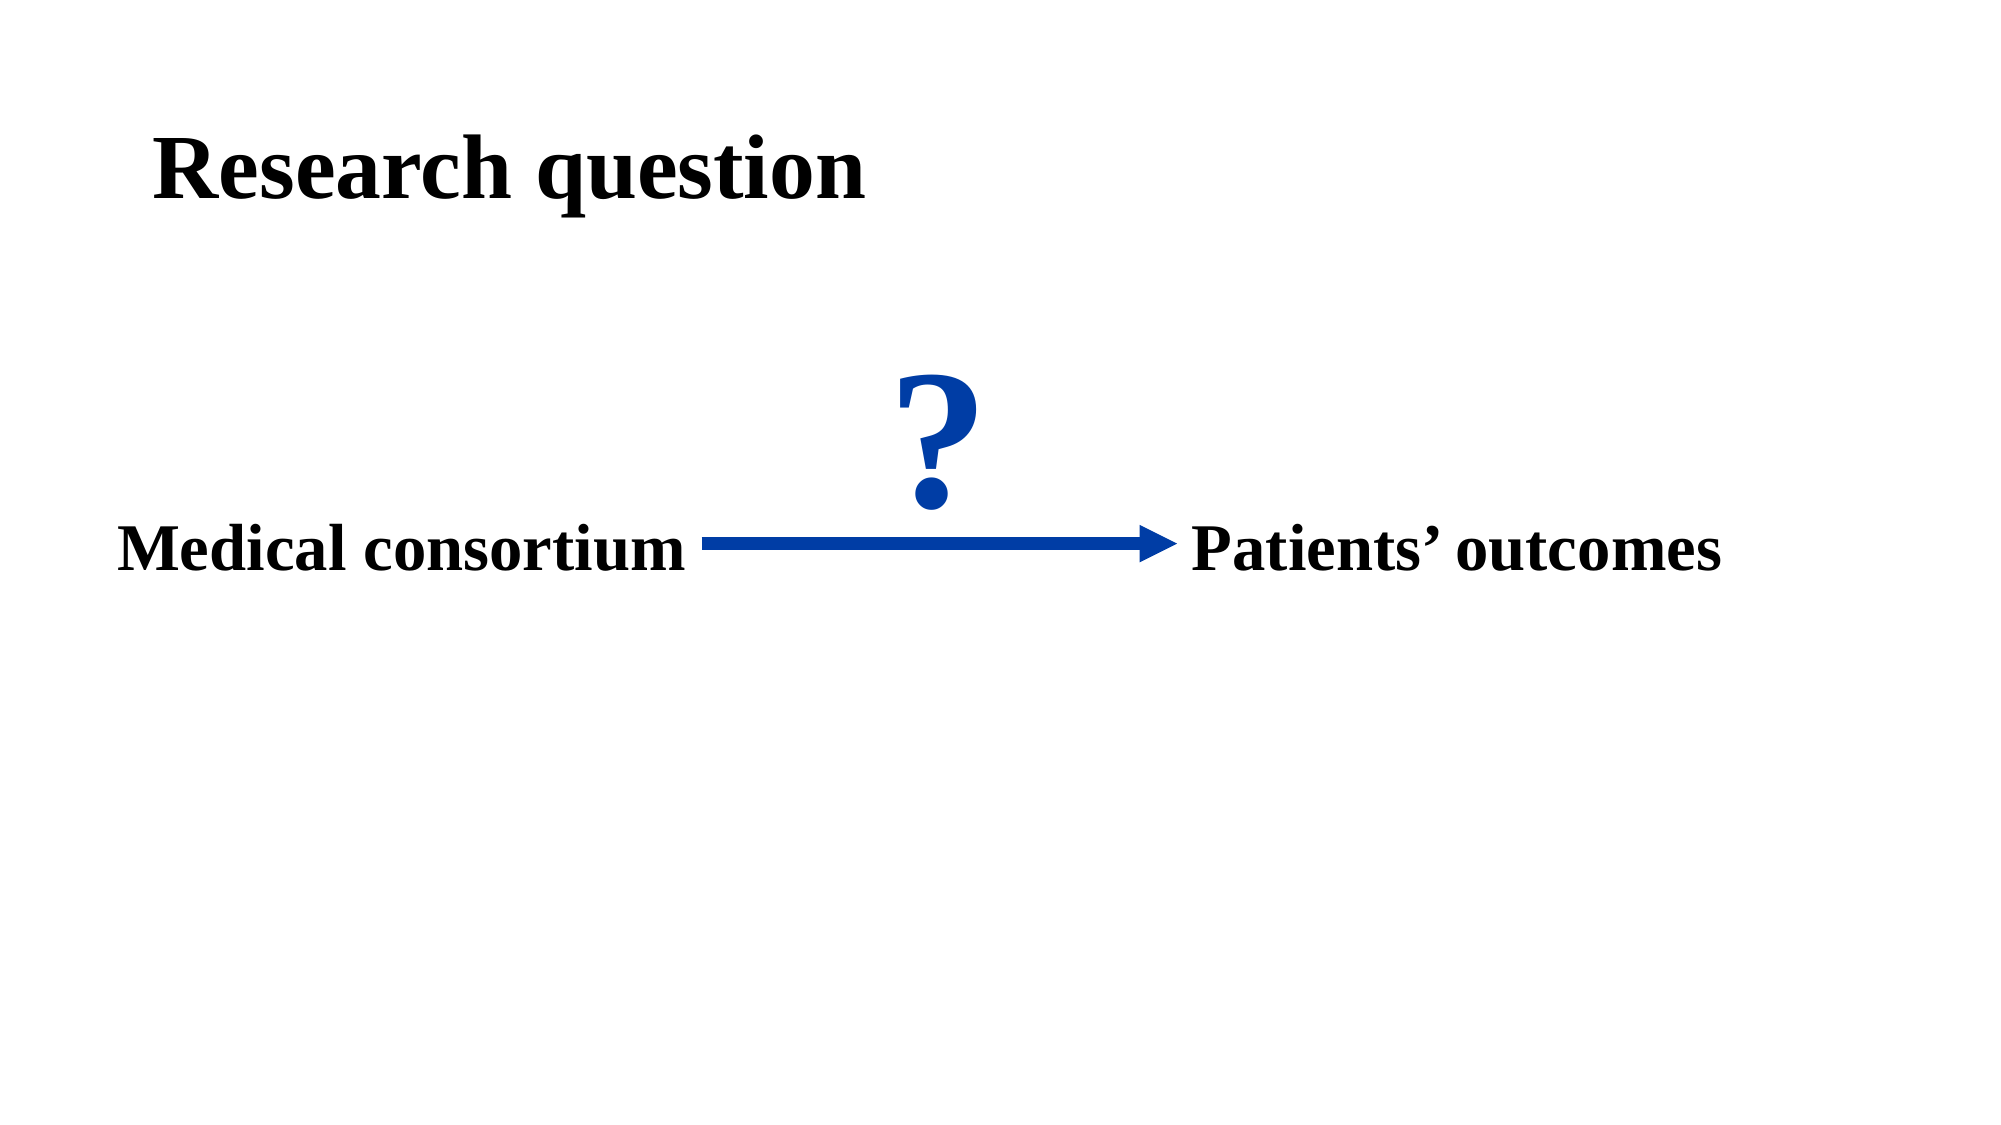

# Research question
?
Medical consortium
Patients’ outcomes